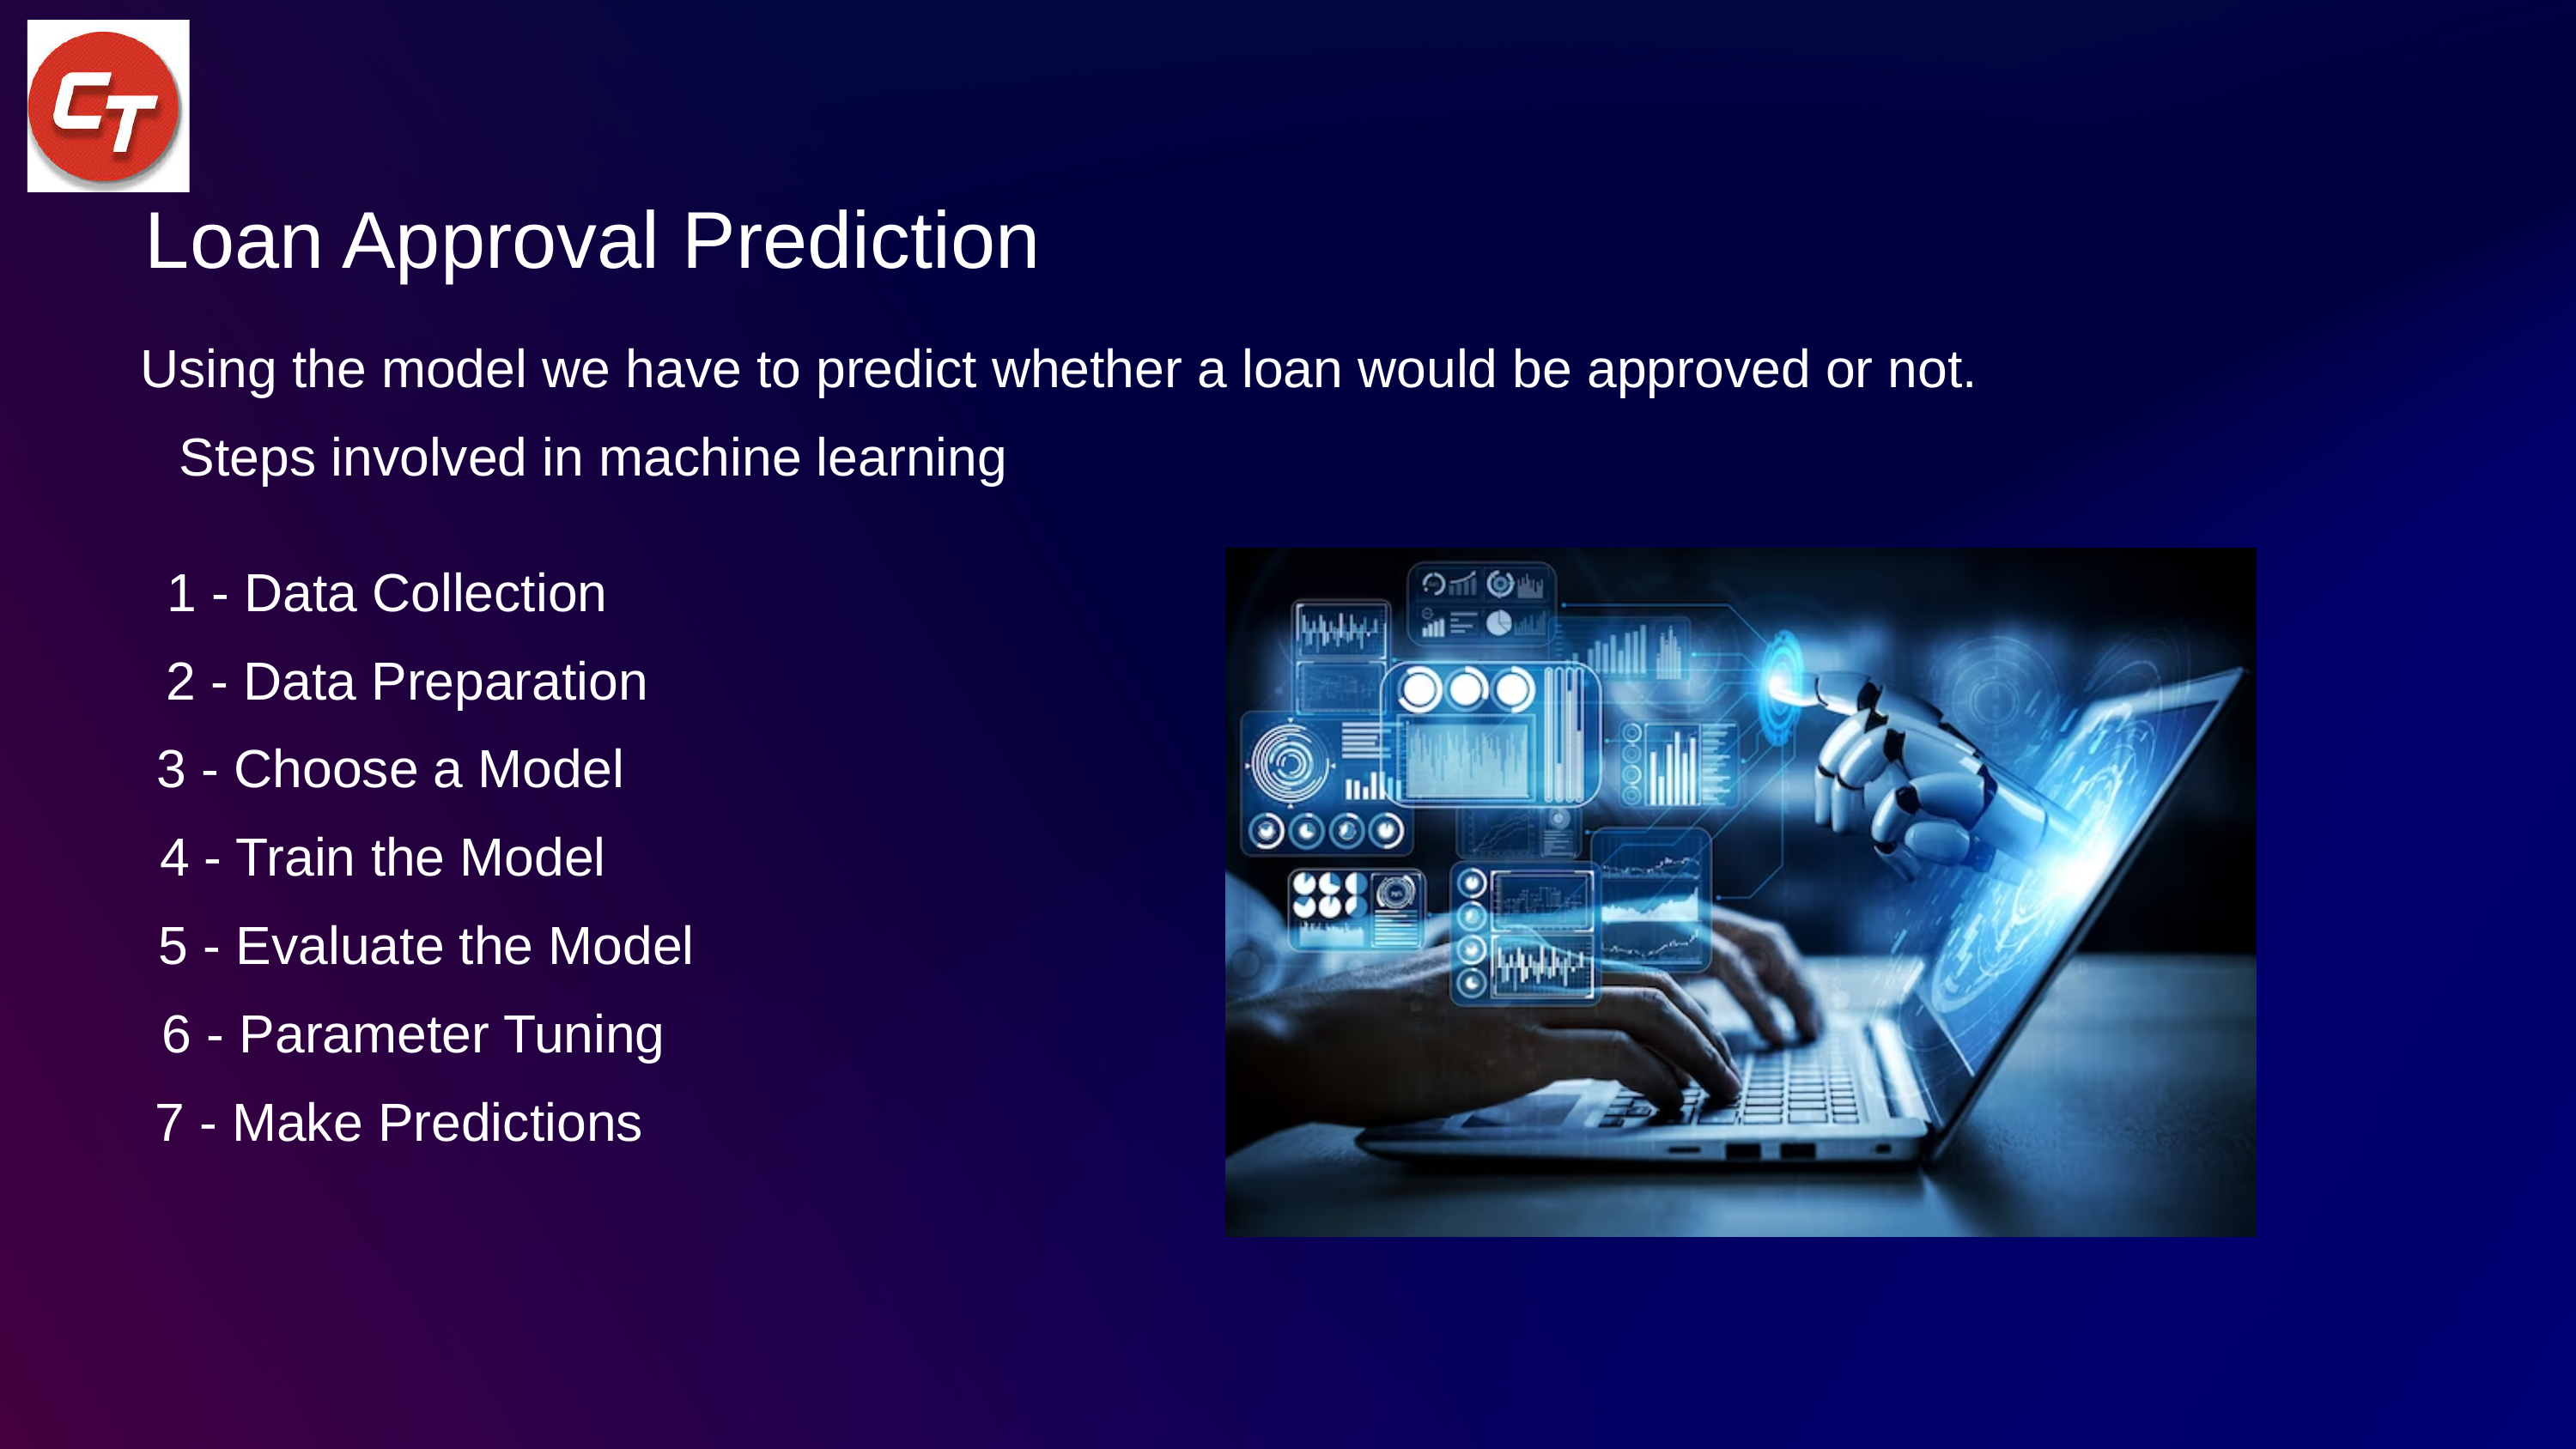

Loan Approval Prediction
Using the model we have to predict whether a loan would be approved or not.
Steps involved in machine learning

1 - Data Collection
2 - Data Preparation
 3 - Choose a Model
4 - Train the Model
 5 - Evaluate the Model
6 - Parameter Tuning
7 - Make Predictions